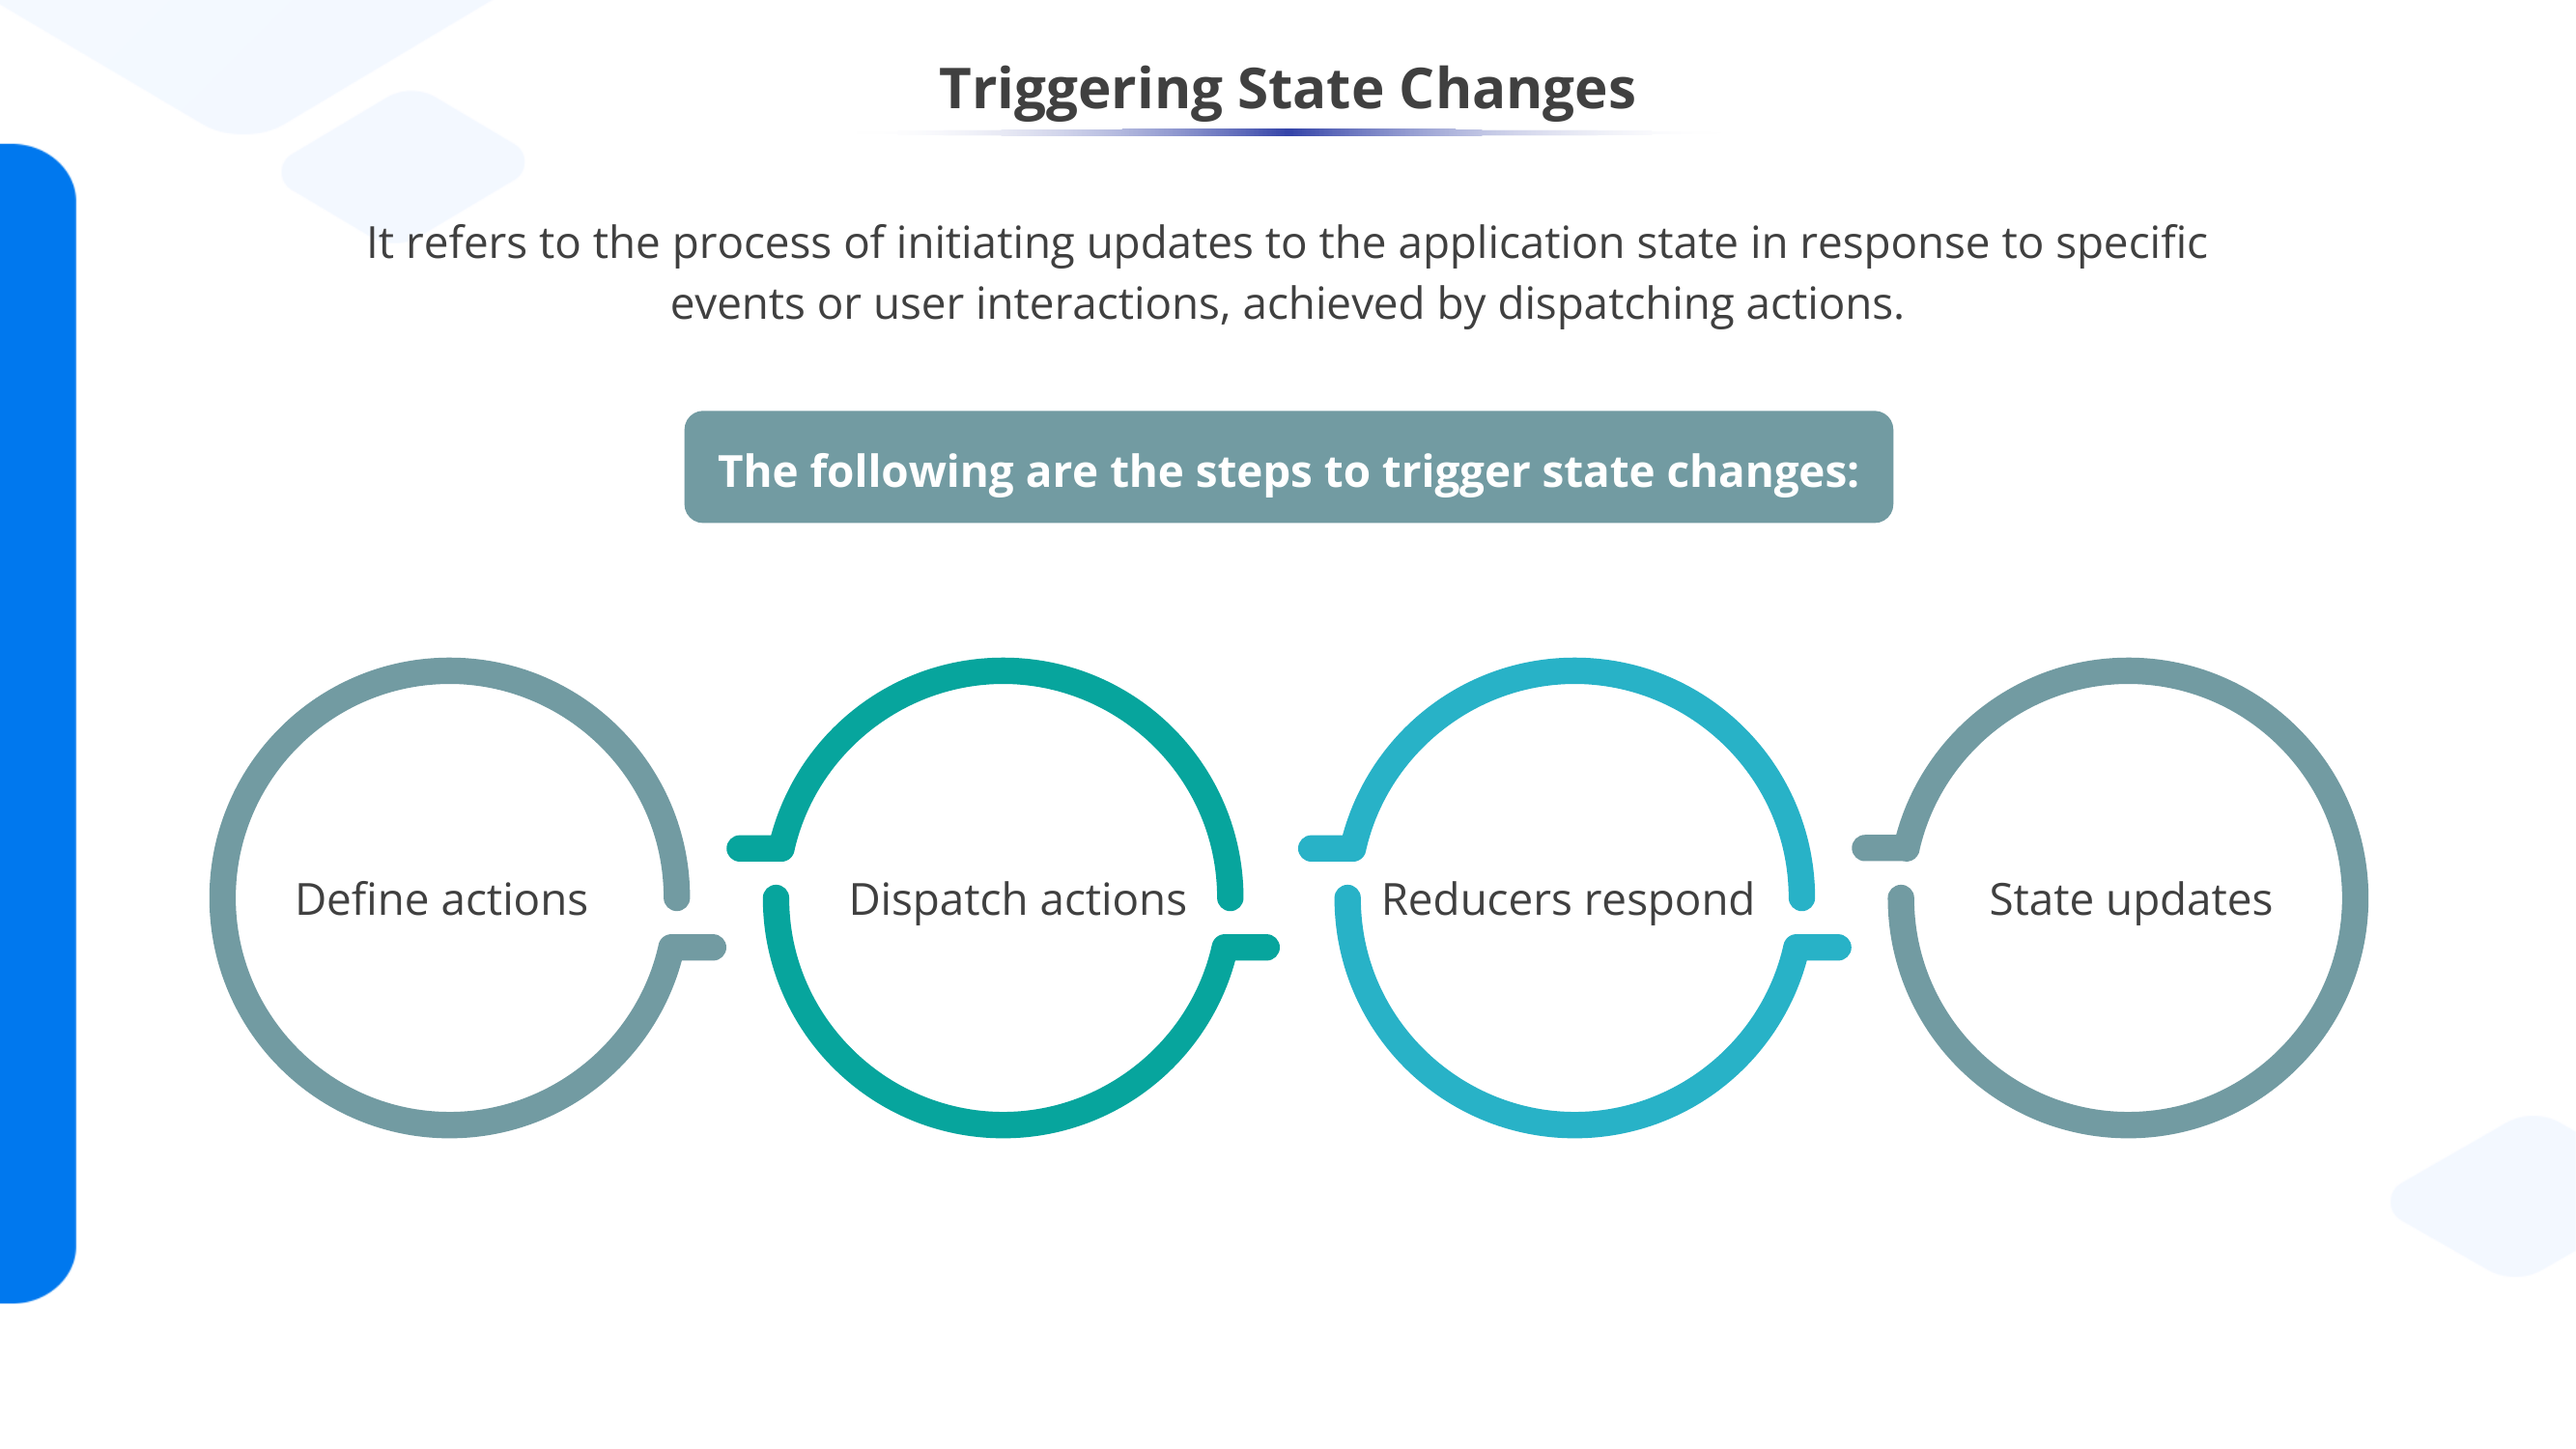

# Triggering State Changes

It refers to the process of initiating updates to the application state in response to specific events or user interactions, achieved by dispatching actions.

The following are the steps to trigger state changes:

Reducers respond
Define actions
State updates
Dispatch actions